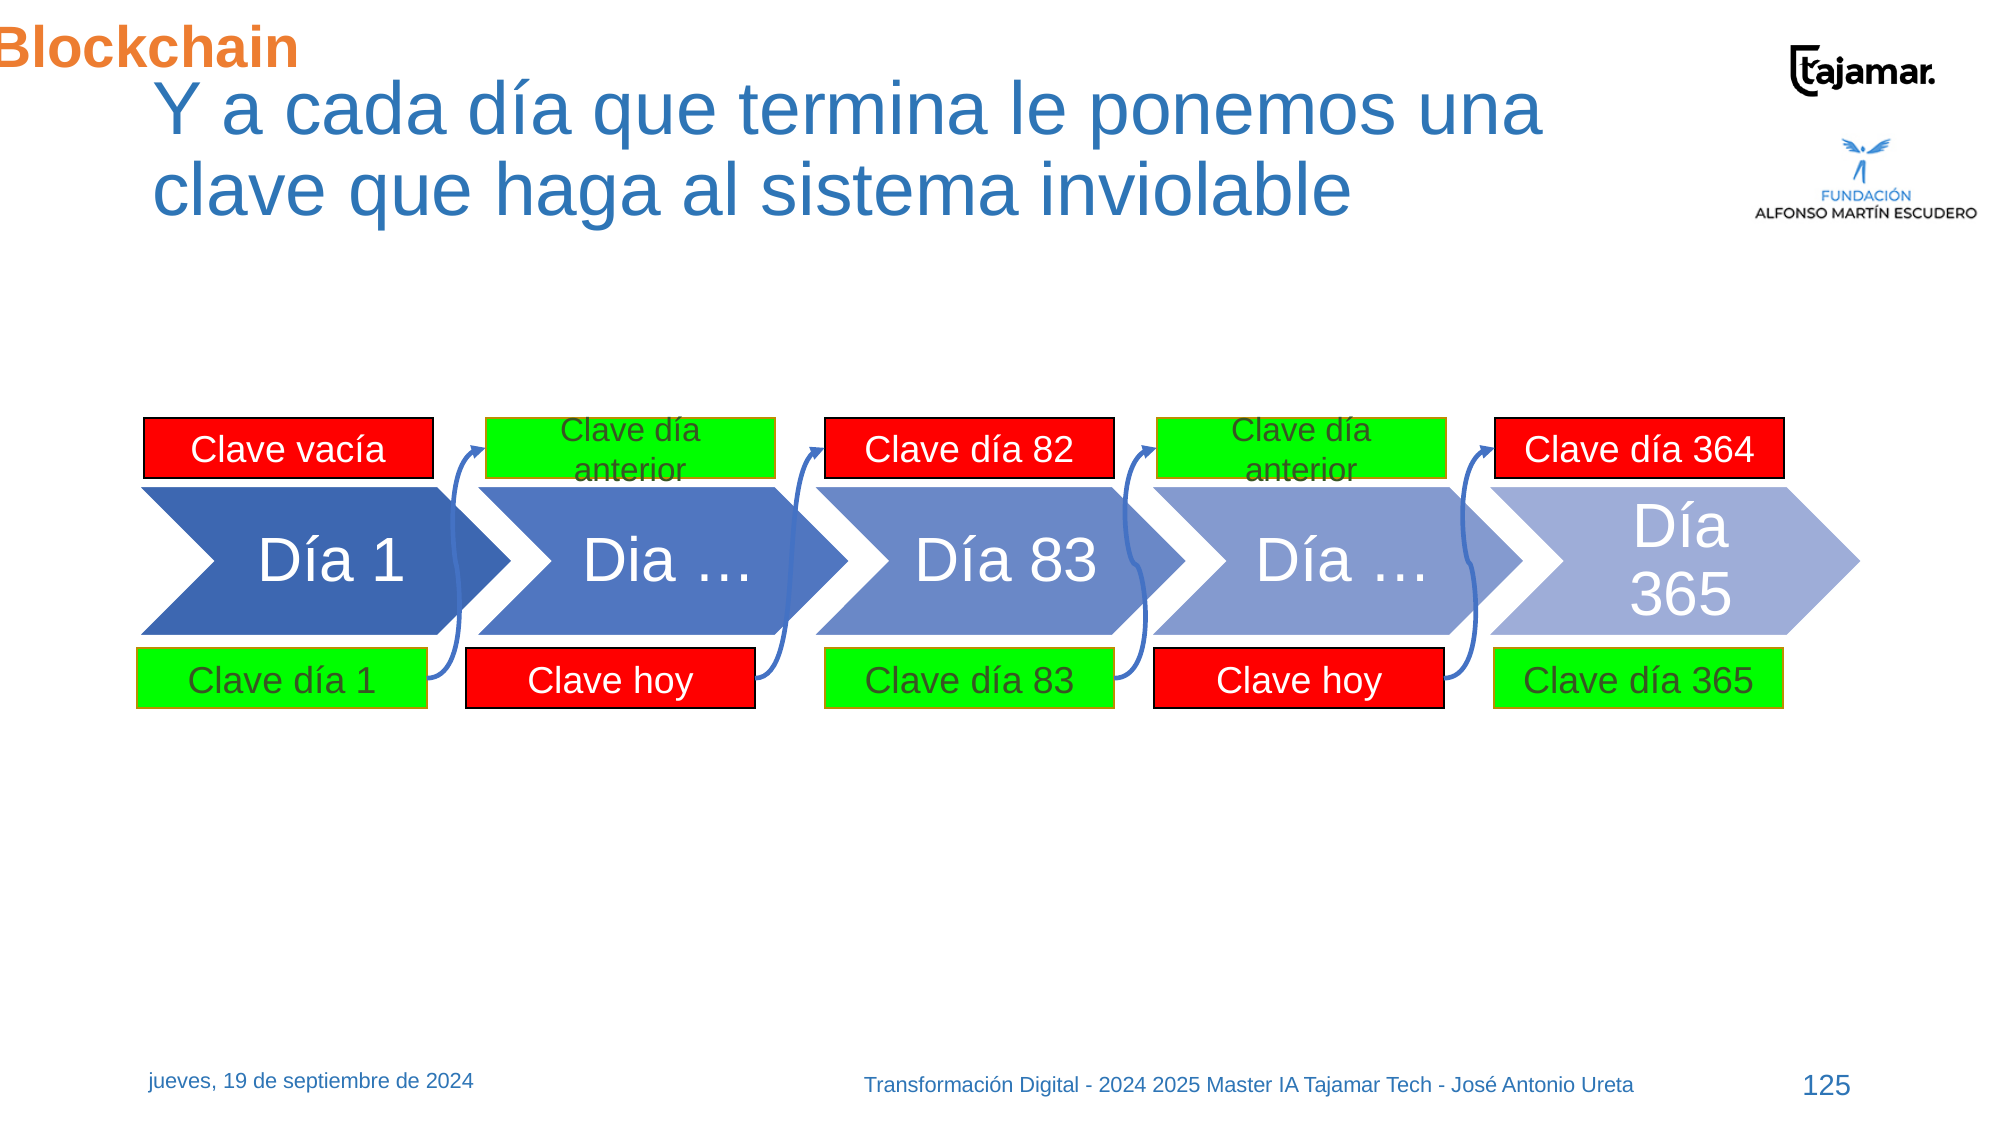

Blockchain
# Y a cada día que termina le ponemos una clave que haga al sistema inviolable
Clave vacía
Clave día anterior
Clave día 82
Clave día anterior
Clave día 364
Día 1
Dia …
Día 83
Día …
Día 365
Clave día 1
Clave hoy
Clave día 83
Clave hoy
Clave día 365
jueves, 19 de septiembre de 2024
Transformación Digital - 2024 2025 Master IA Tajamar Tech - José Antonio Ureta
125